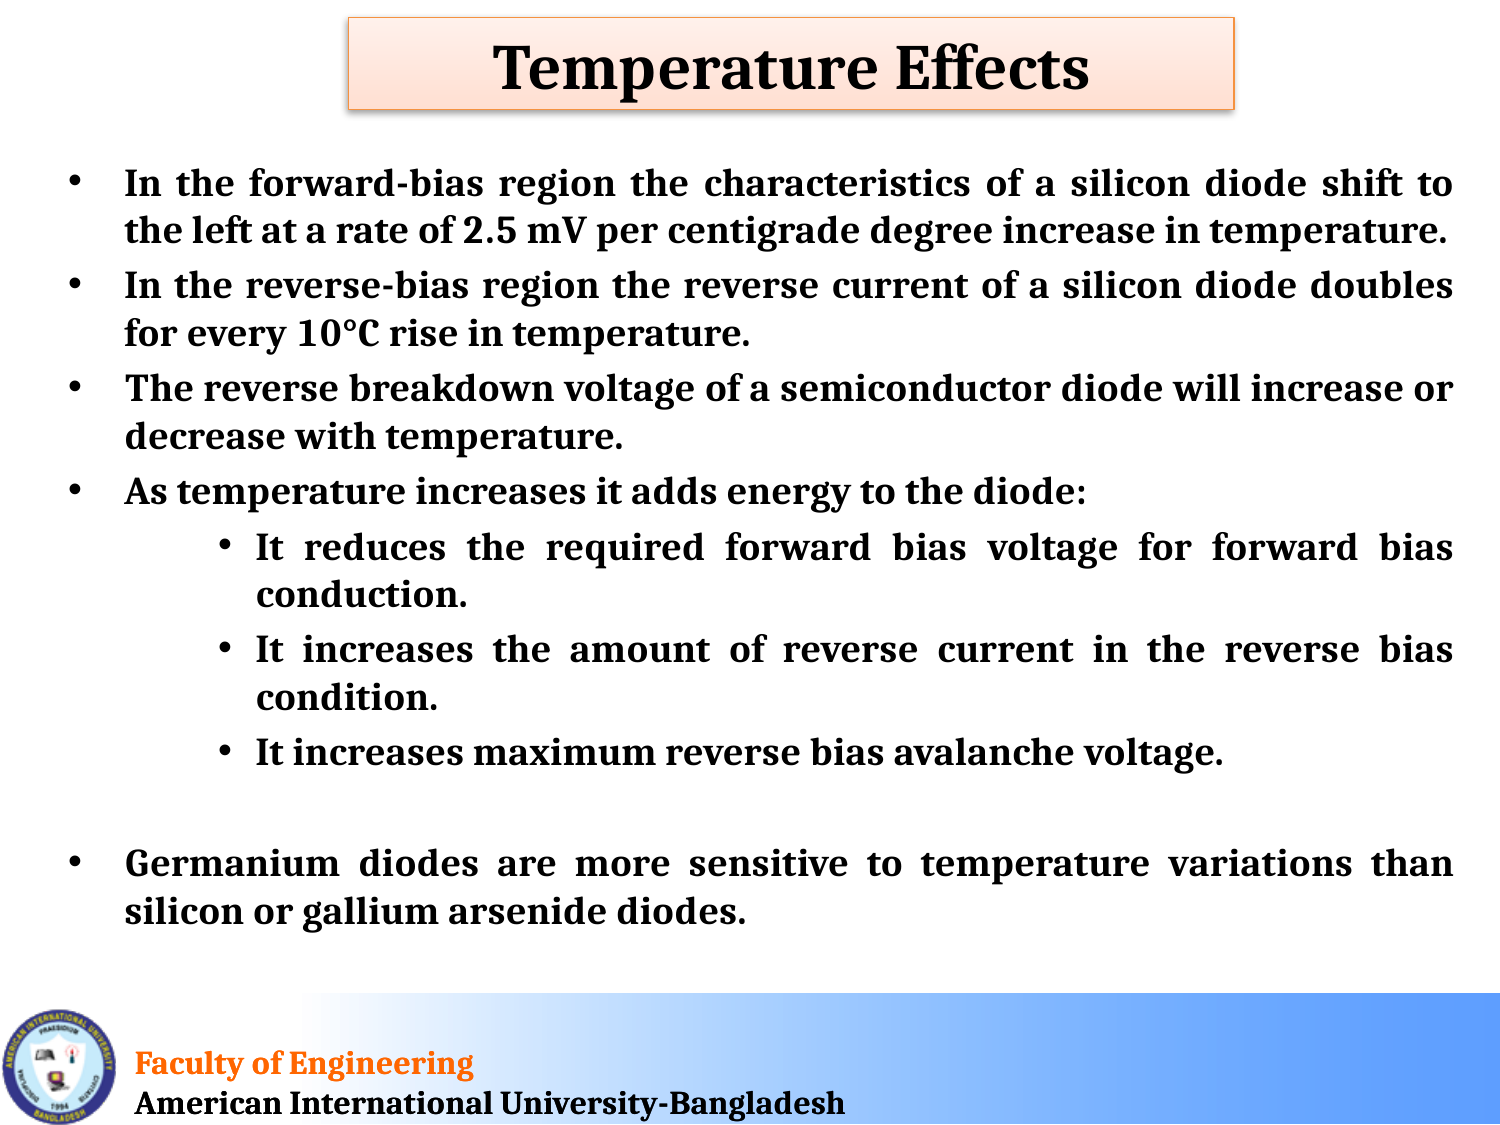

Temperature Effects
In the forward-bias region the characteristics of a silicon diode shift to the left at a rate of 2.5 mV per centigrade degree increase in temperature.
In the reverse-bias region the reverse current of a silicon diode doubles for every 10°C rise in temperature.
The reverse breakdown voltage of a semiconductor diode will increase or decrease with temperature.
As temperature increases it adds energy to the diode:
It reduces the required forward bias voltage for forward bias conduction.
It increases the amount of reverse current in the reverse bias condition.
It increases maximum reverse bias avalanche voltage.

Germanium diodes are more sensitive to temperature variations than silicon or gallium arsenide diodes.